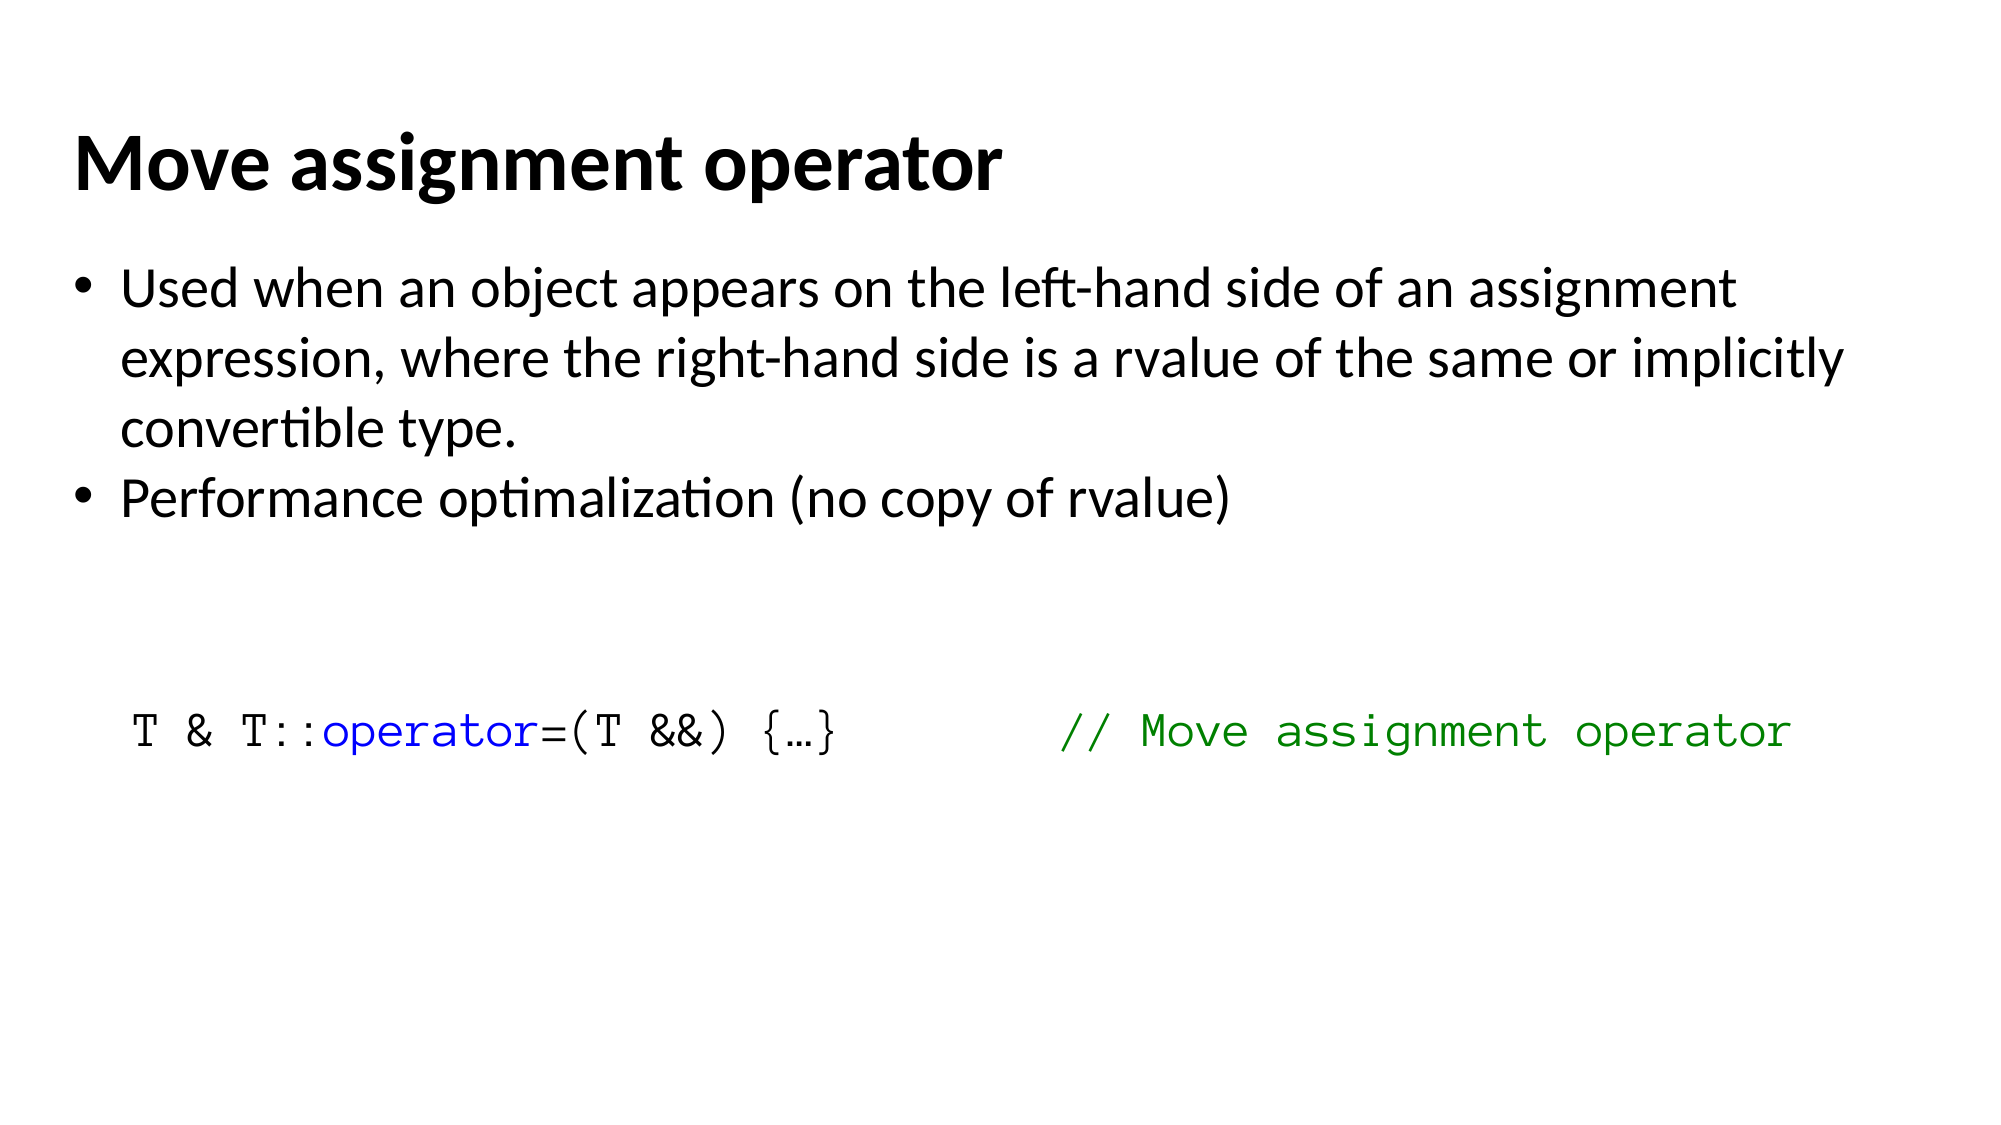

Move assignment operator
Used when an object appears on the left-hand side of an assignment expression, where the right-hand side is a rvalue of the same or implicitly convertible type.
Performance optimalization (no copy of rvalue)
T & T::operator=(T &&) {…}        // Move assignment operator